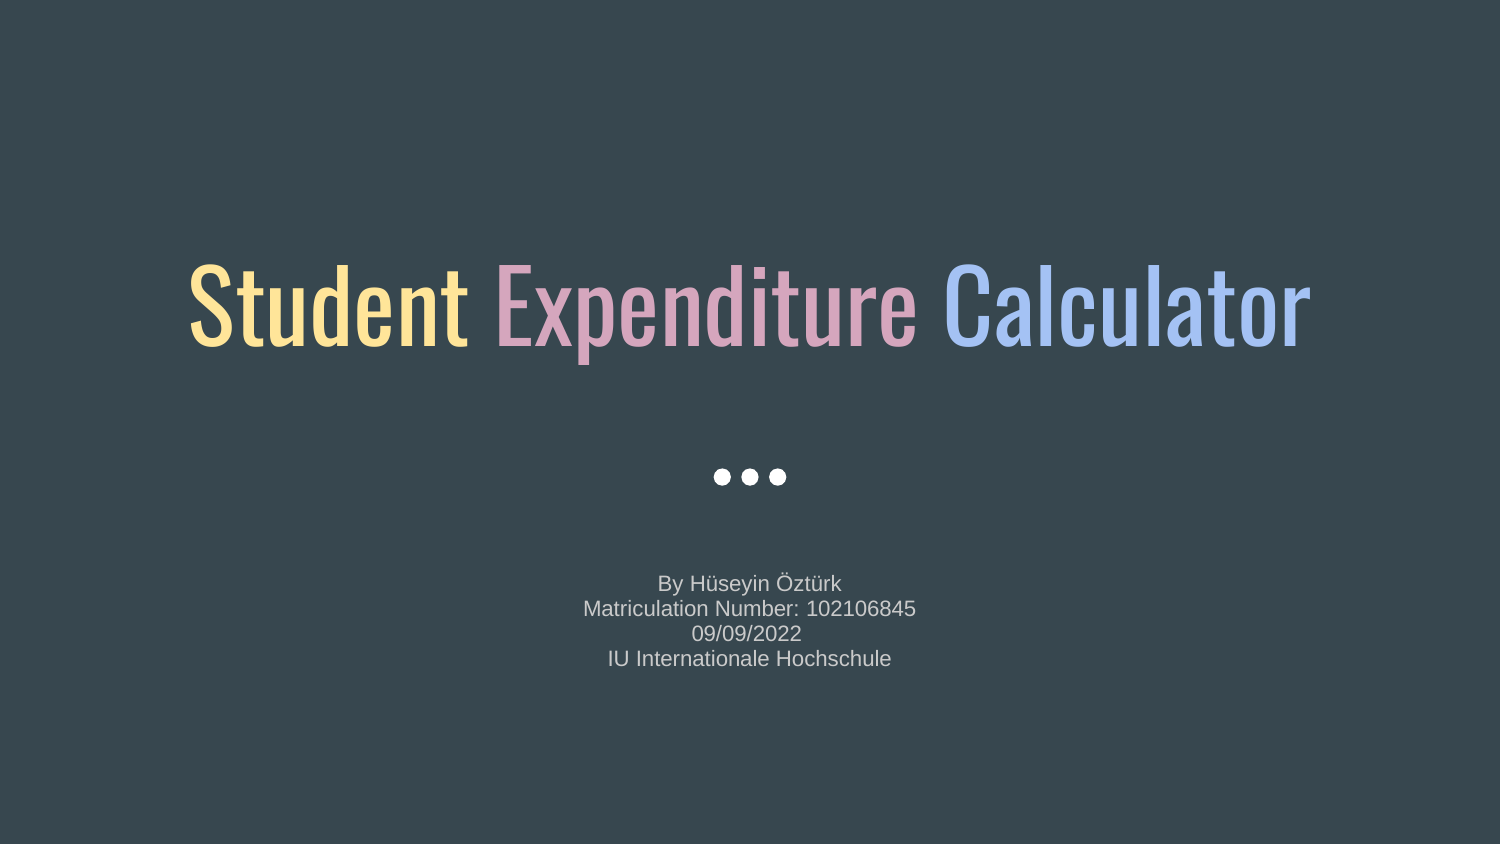

# Student Expenditure Calculator
By Hüseyin Öztürk
Matriculation Number: 102106845
09/09/2022
IU Internationale Hochschule